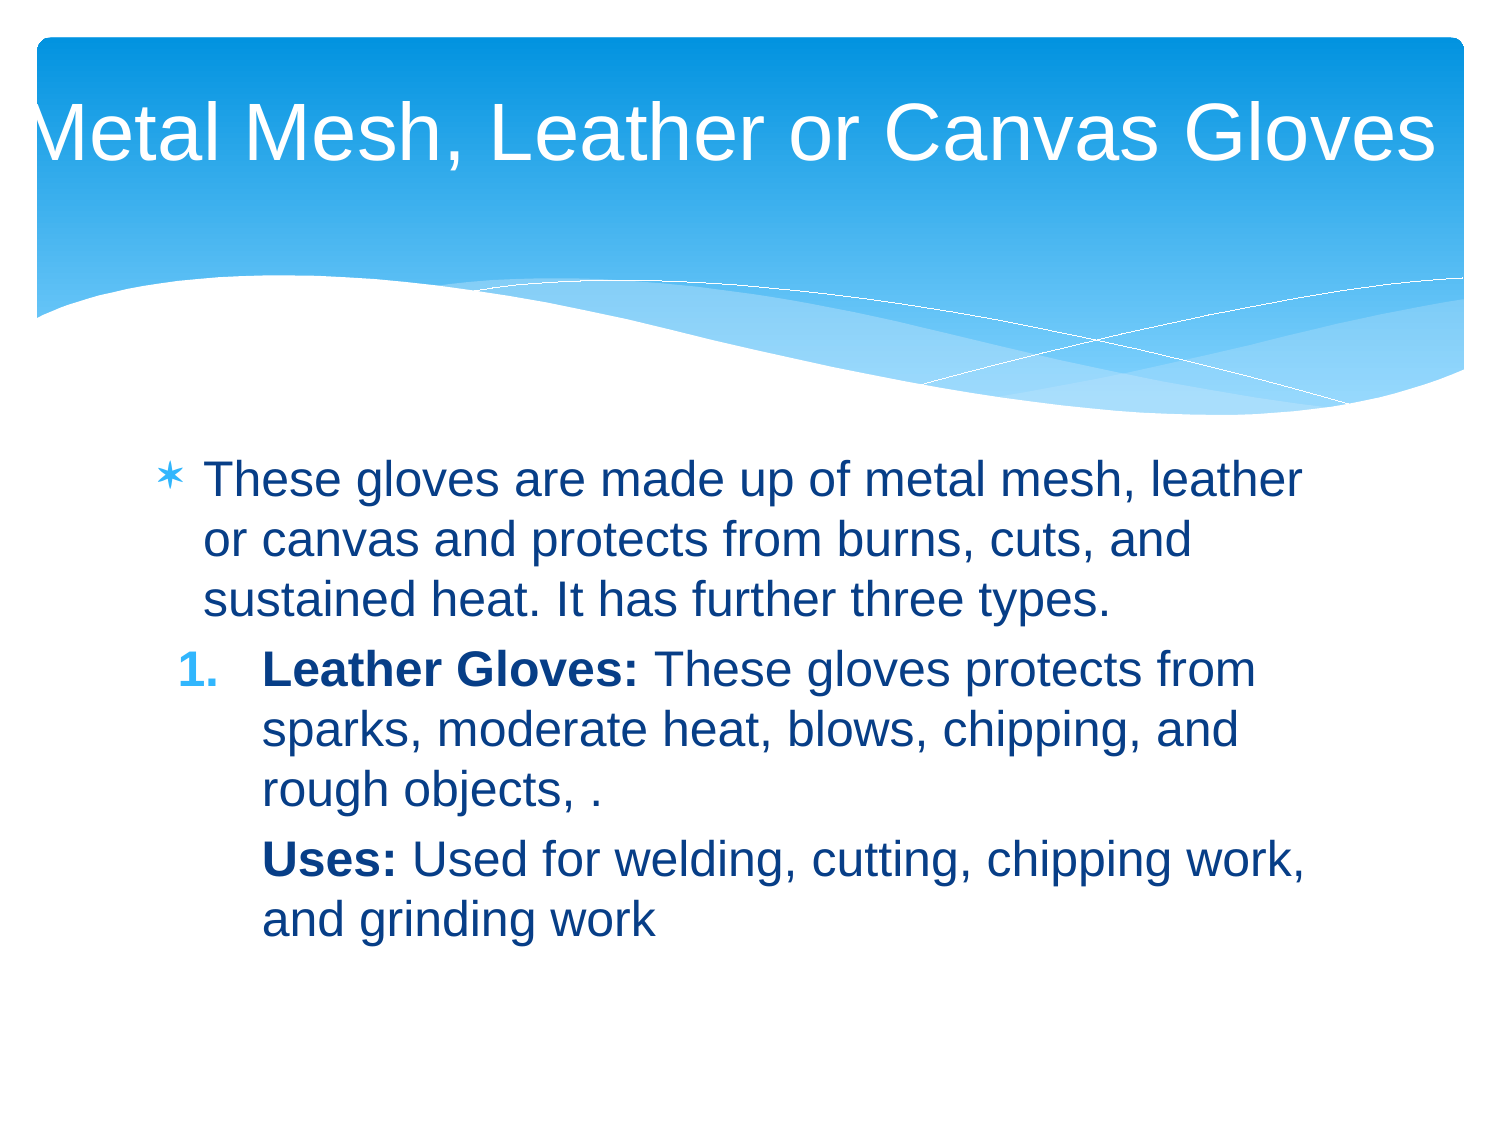

# Metal Mesh, Leather or Canvas Gloves
These gloves are made up of metal mesh, leather or canvas and protects from burns, cuts, and sustained heat. It has further three types.
Leather Gloves: These gloves protects from sparks, moderate heat, blows, chipping, and rough objects, .
	Uses: Used for welding, cutting, chipping work, and grinding work